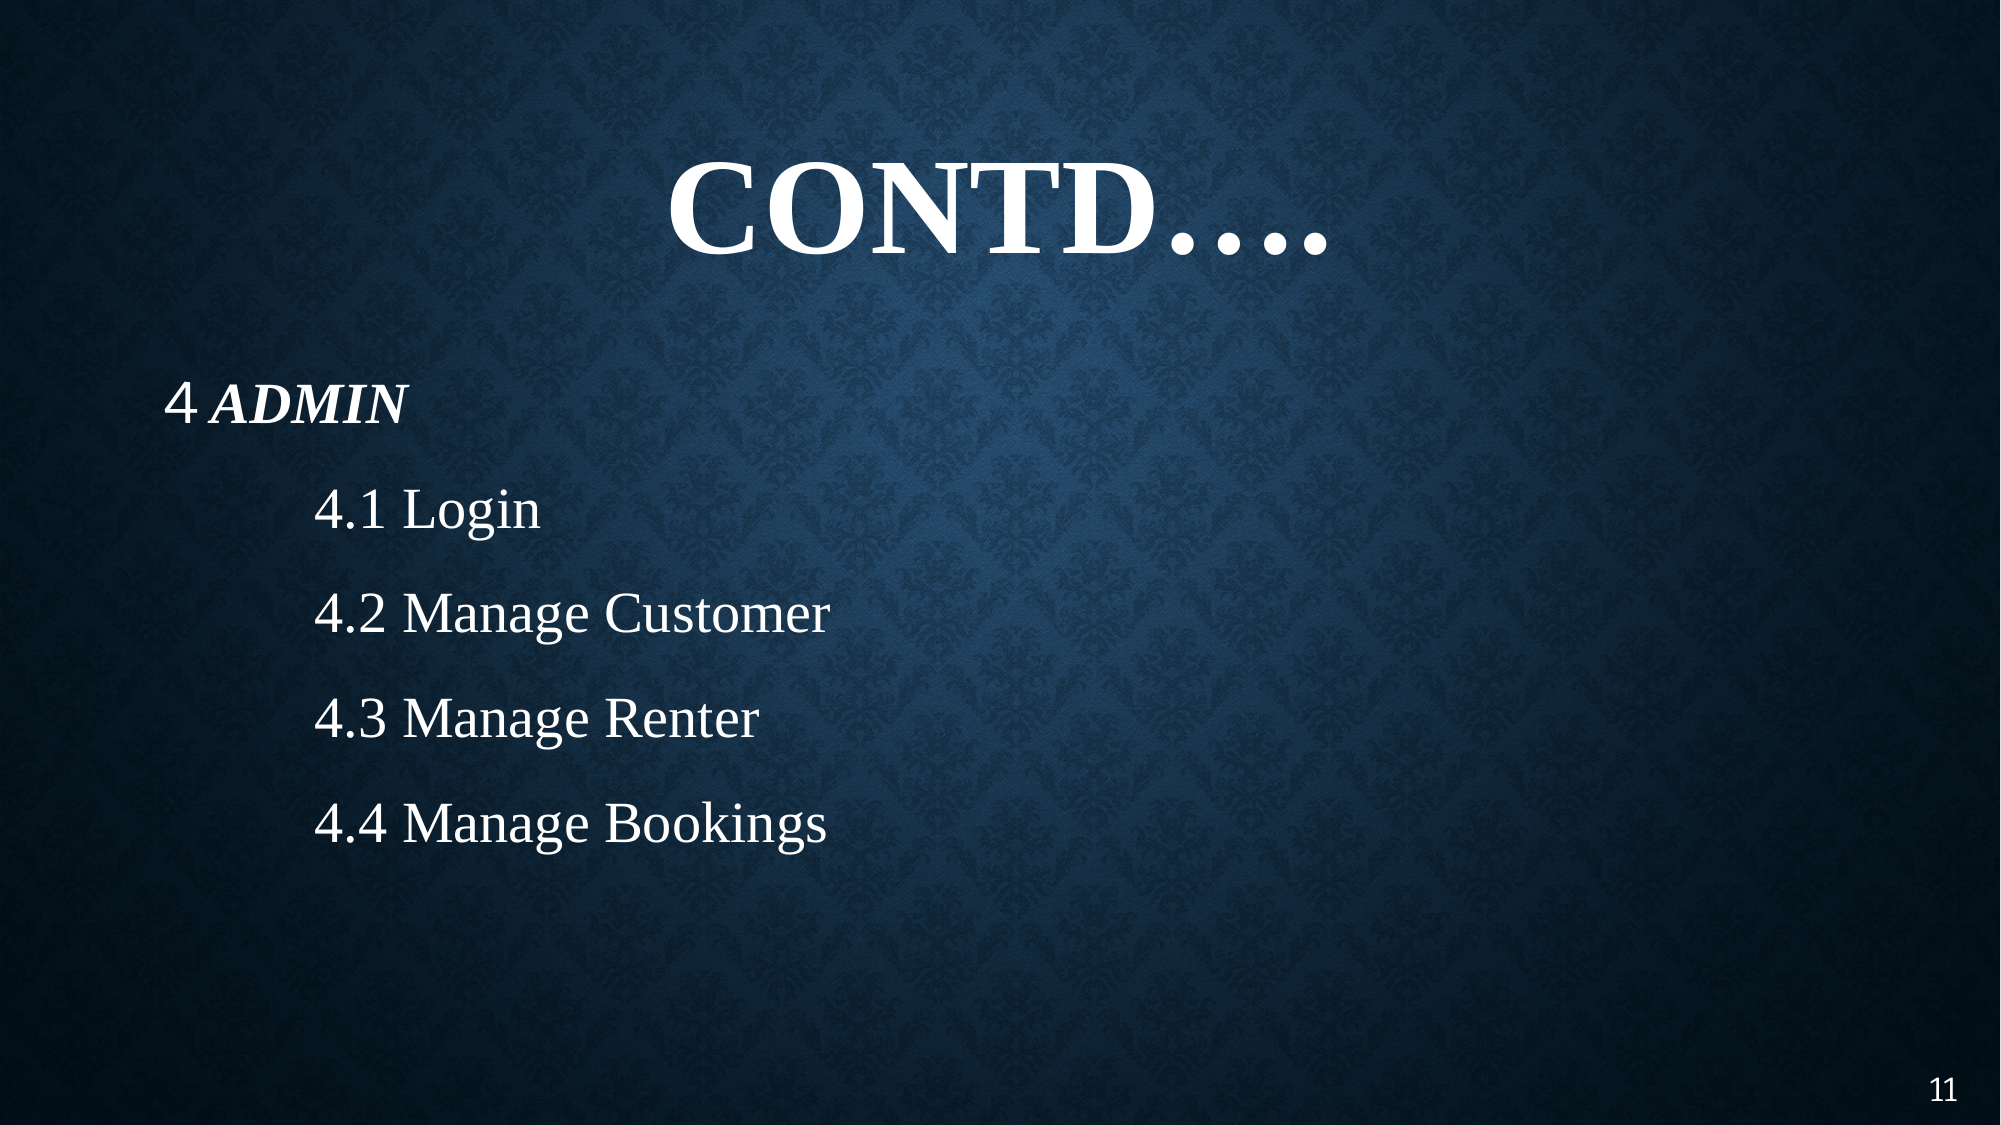

# COntd….
4 ADMIN
	4.1 Login
	4.2 Manage Customer
	4.3 Manage Renter
	4.4 Manage Bookings
11